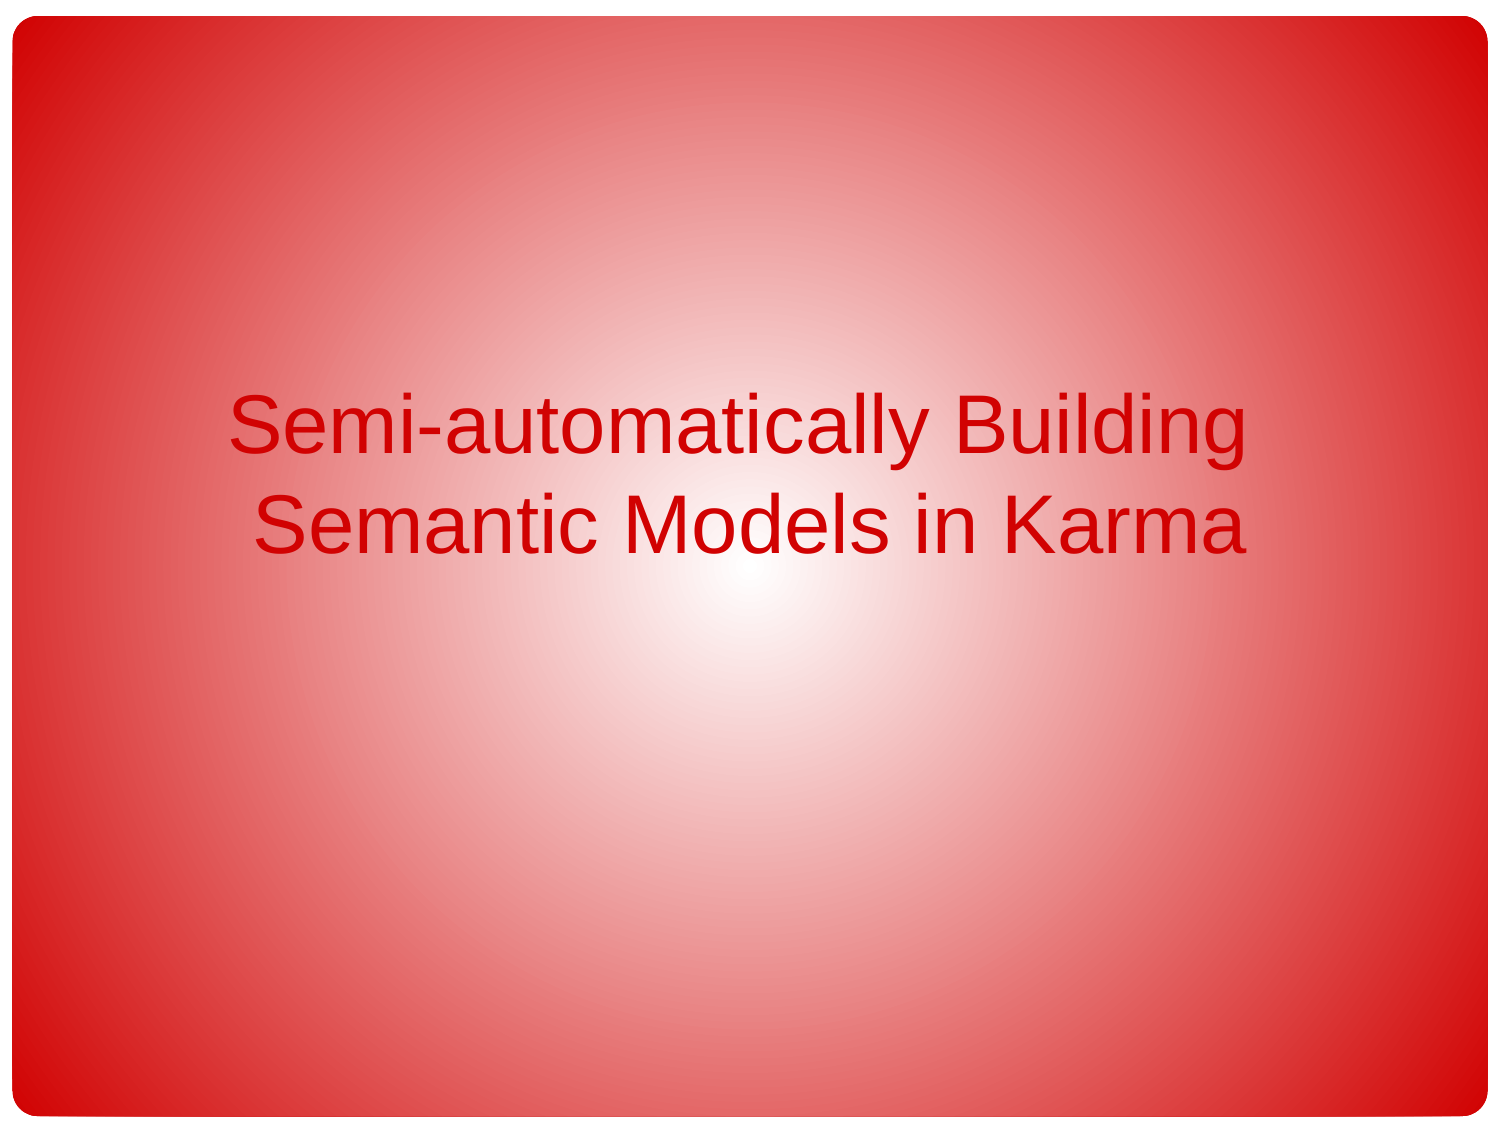

# Semi-automatically Building Semantic Models in Karma